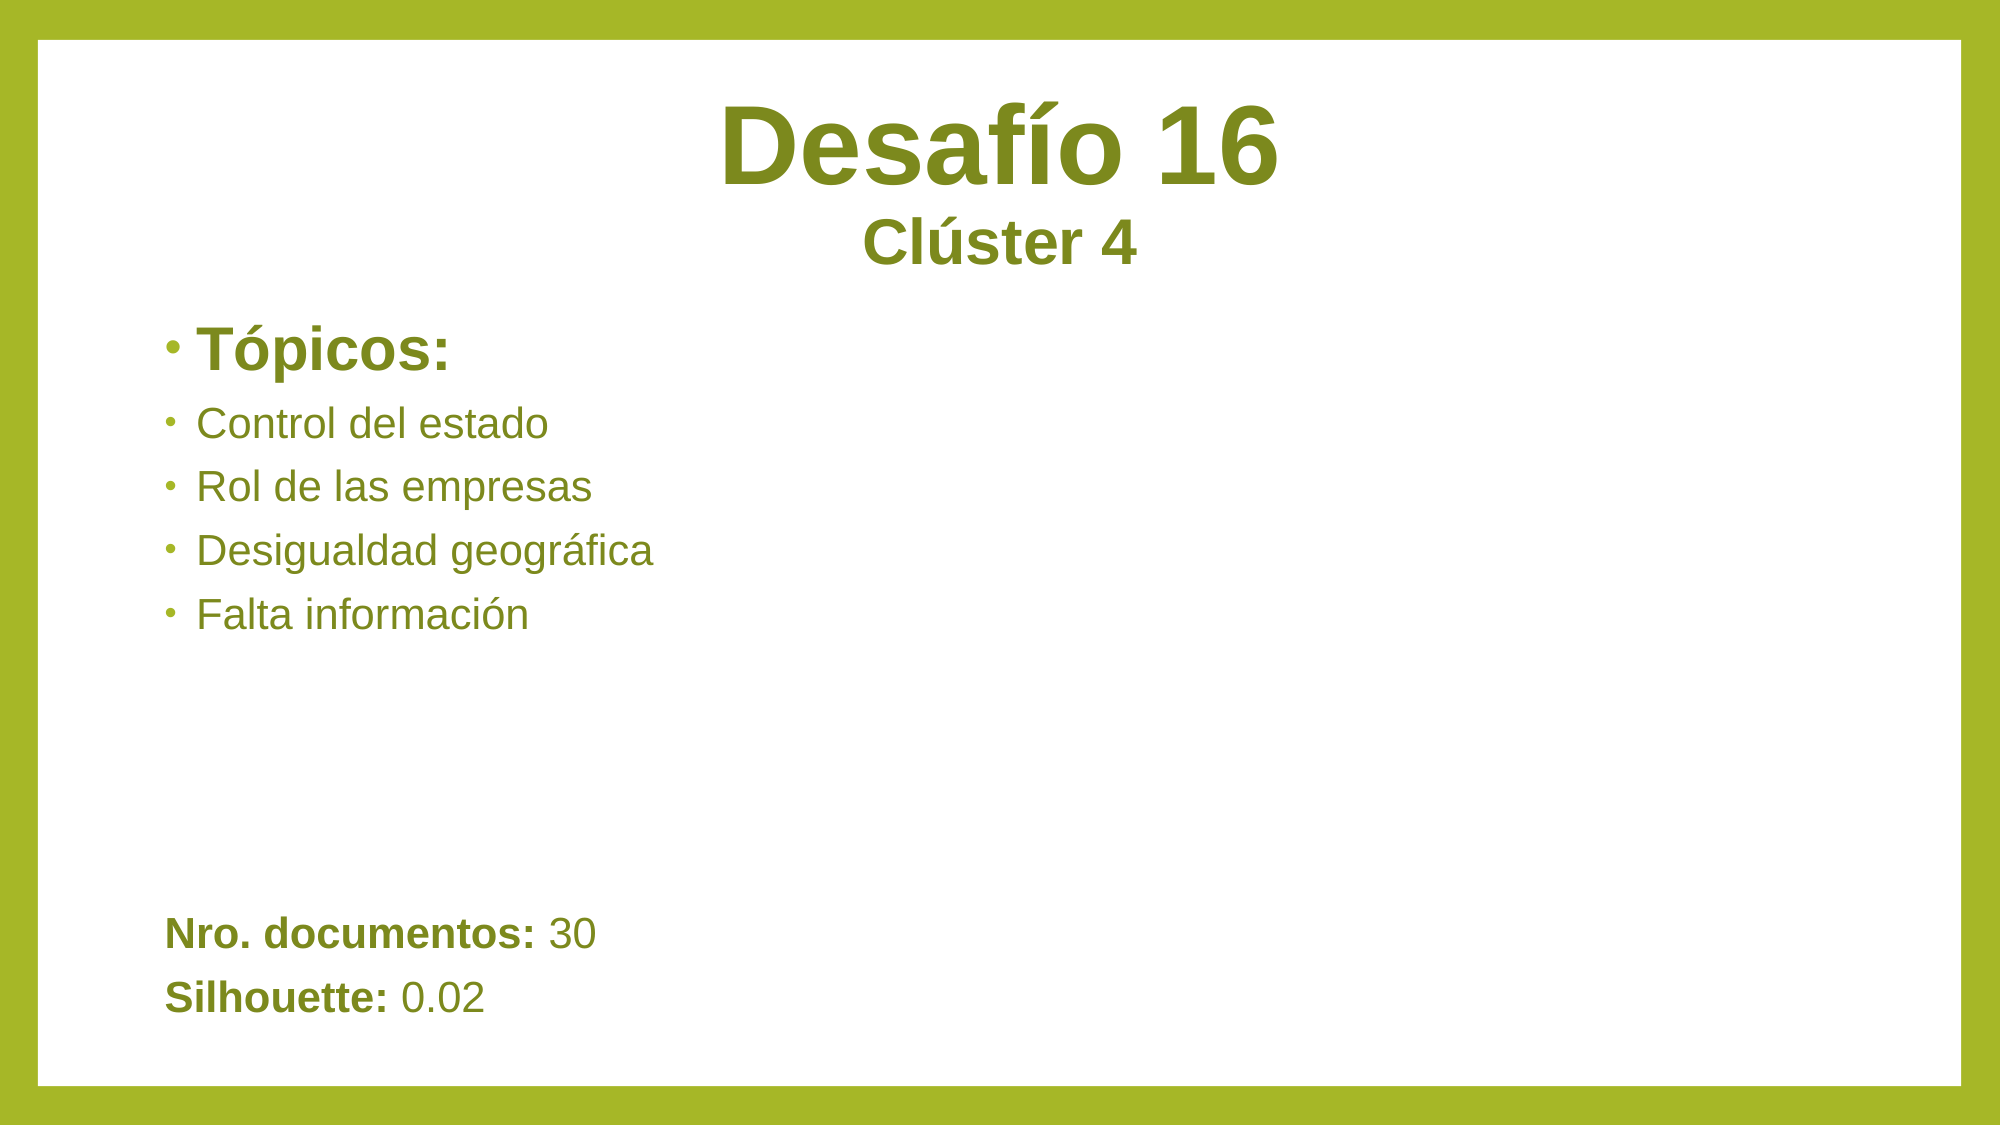

# Desafío 16 Clúster 4
Tópicos:
Control del estado
Rol de las empresas
Desigualdad geográfica
Falta información

Nro. documentos: 30
Silhouette: 0.02